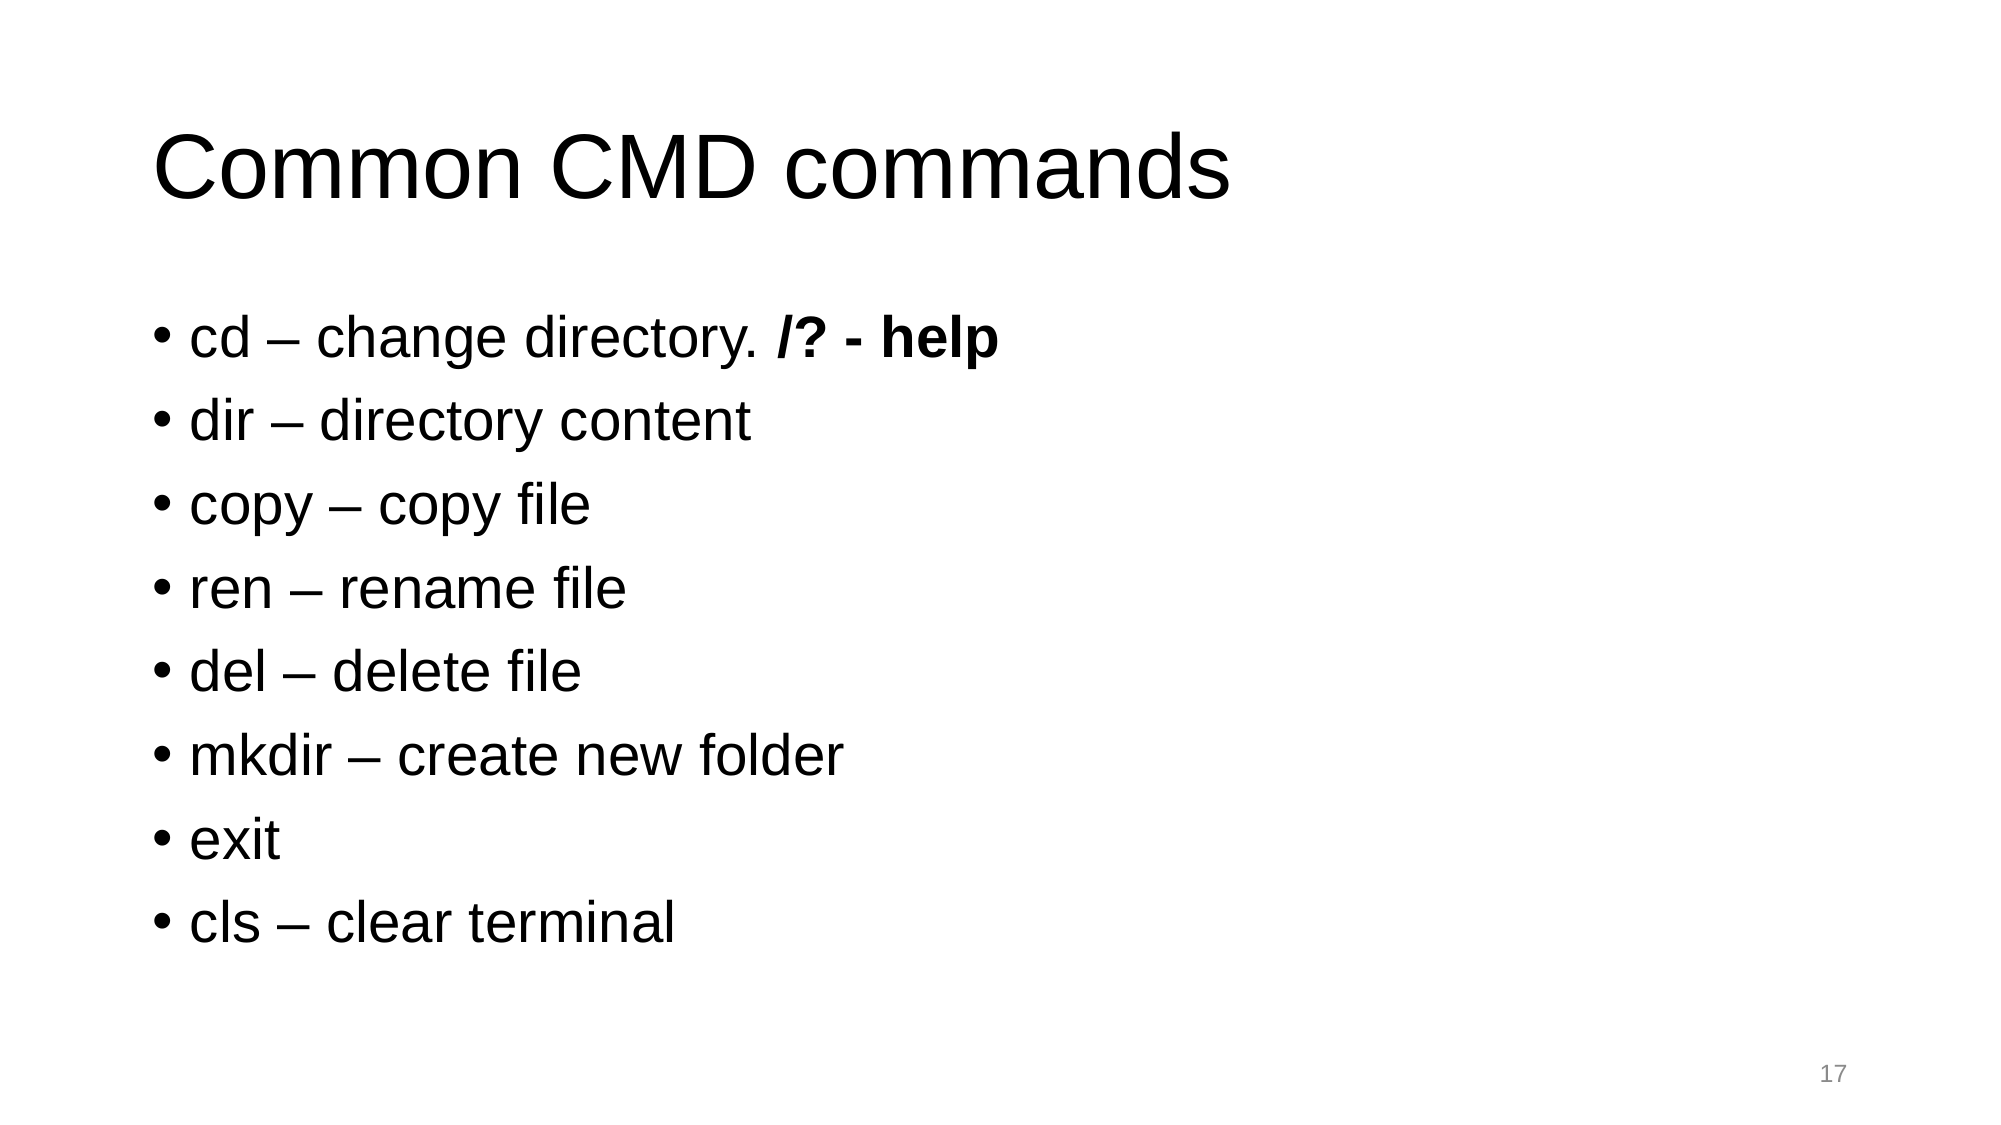

# Common CMD commands
cd – change directory. /? - help
dir – directory content
copy – copy file
ren – rename file
del – delete file
mkdir – create new folder
exit
cls – clear terminal

17